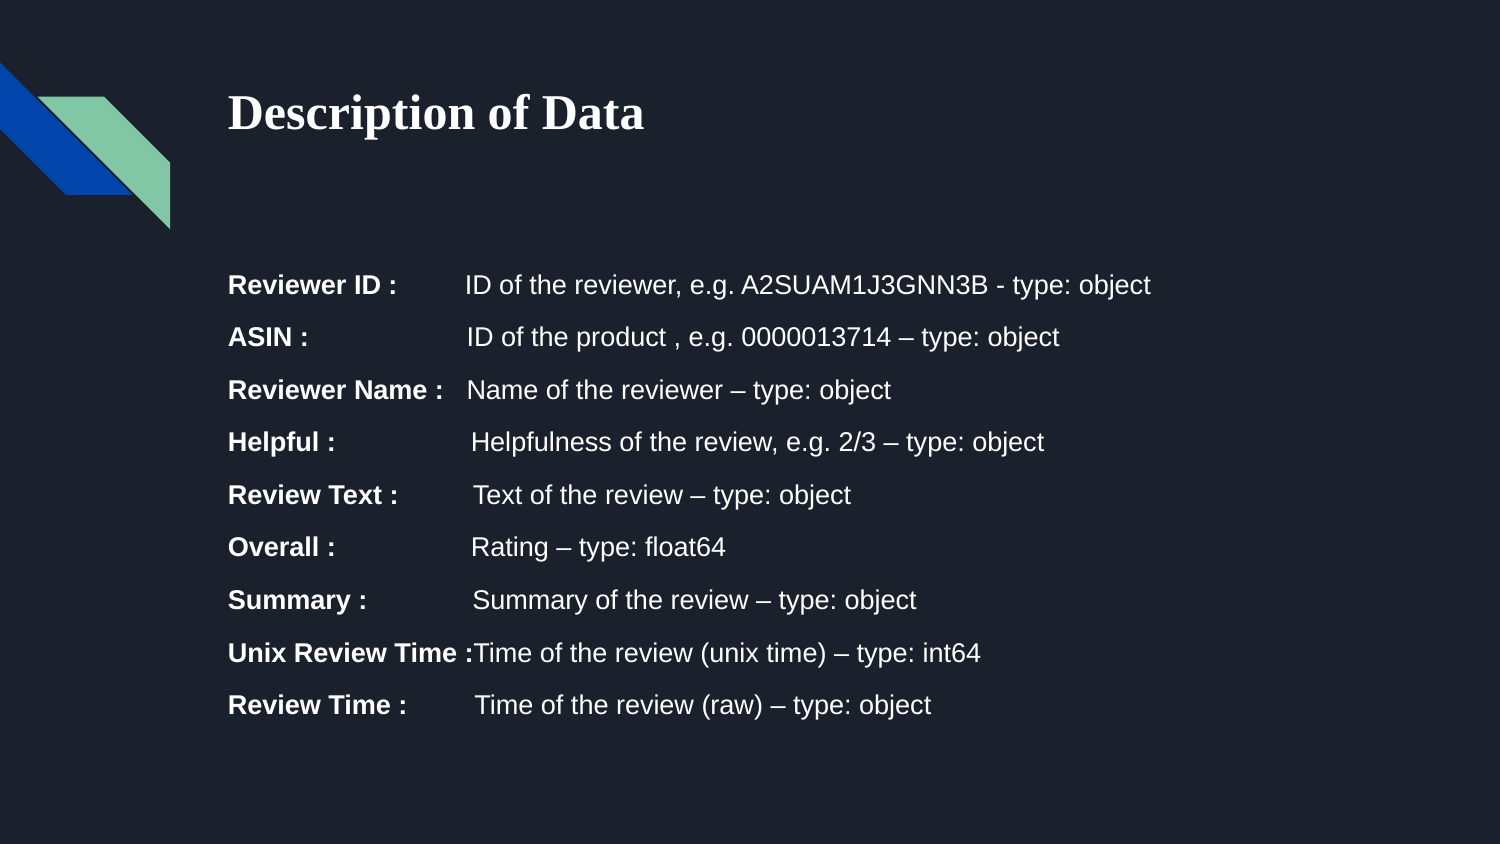

# Description of Data
Reviewer ID :         ID of the reviewer, e.g. A2SUAM1J3GNN3B - type: object
ASIN :                     ID of the product , e.g. 0000013714 – type: object
Reviewer Name :   Name of the reviewer – type: object
Helpful :                  Helpfulness of the review, e.g. 2/3 – type: object
Review Text :          Text of the review – type: object
Overall :                  Rating – type: float64
Summary :              Summary of the review – type: object
Unix Review Time :Time of the review (unix time) – type: int64
Review Time :         Time of the review (raw) – type: object